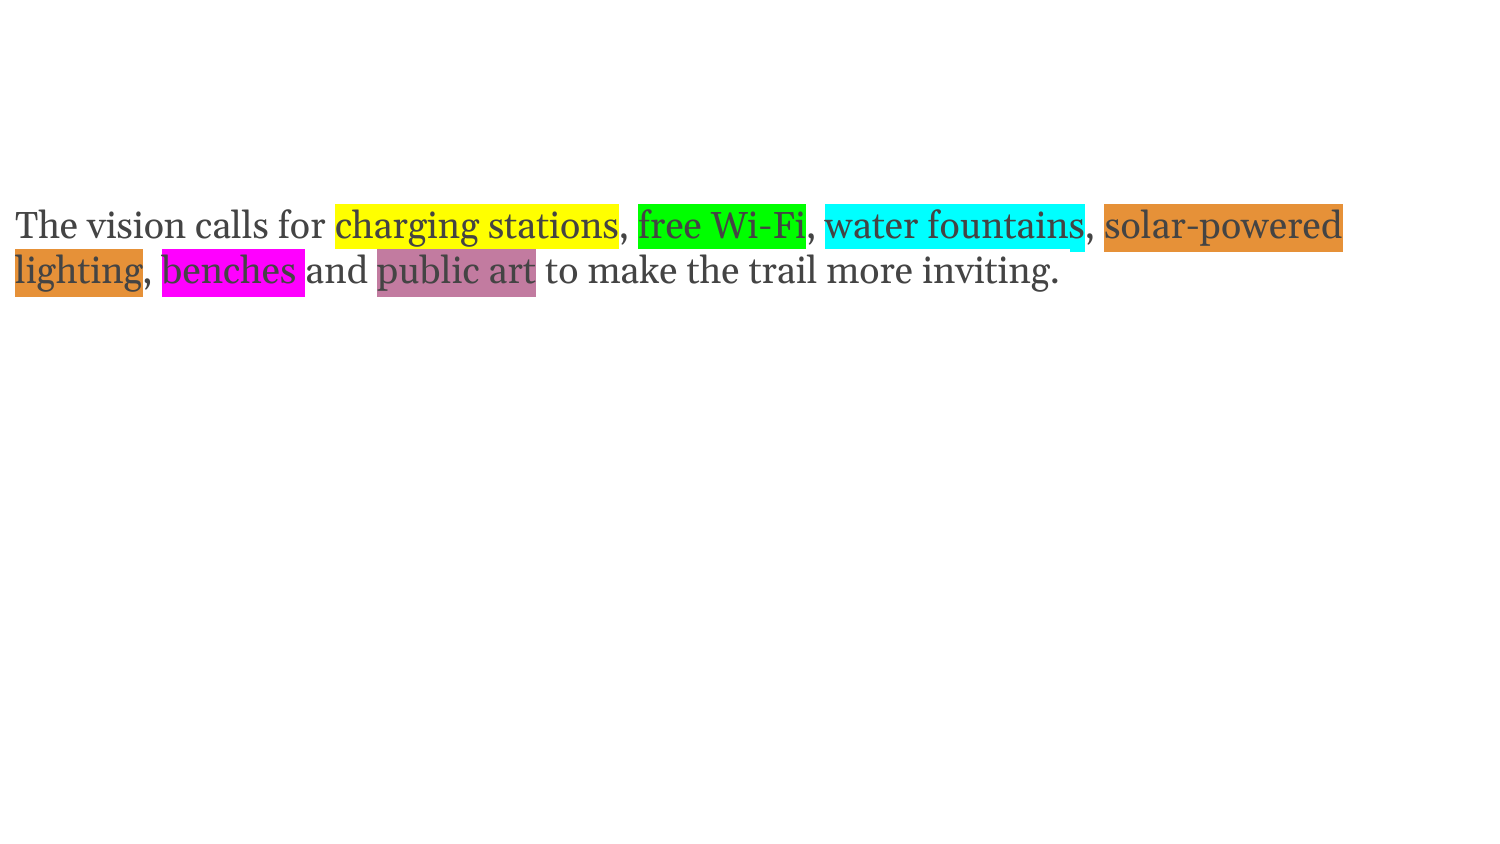

The vision calls for charging stations, free Wi-Fi, water fountains, solar-powered lighting, benches and public art to make the trail more inviting.